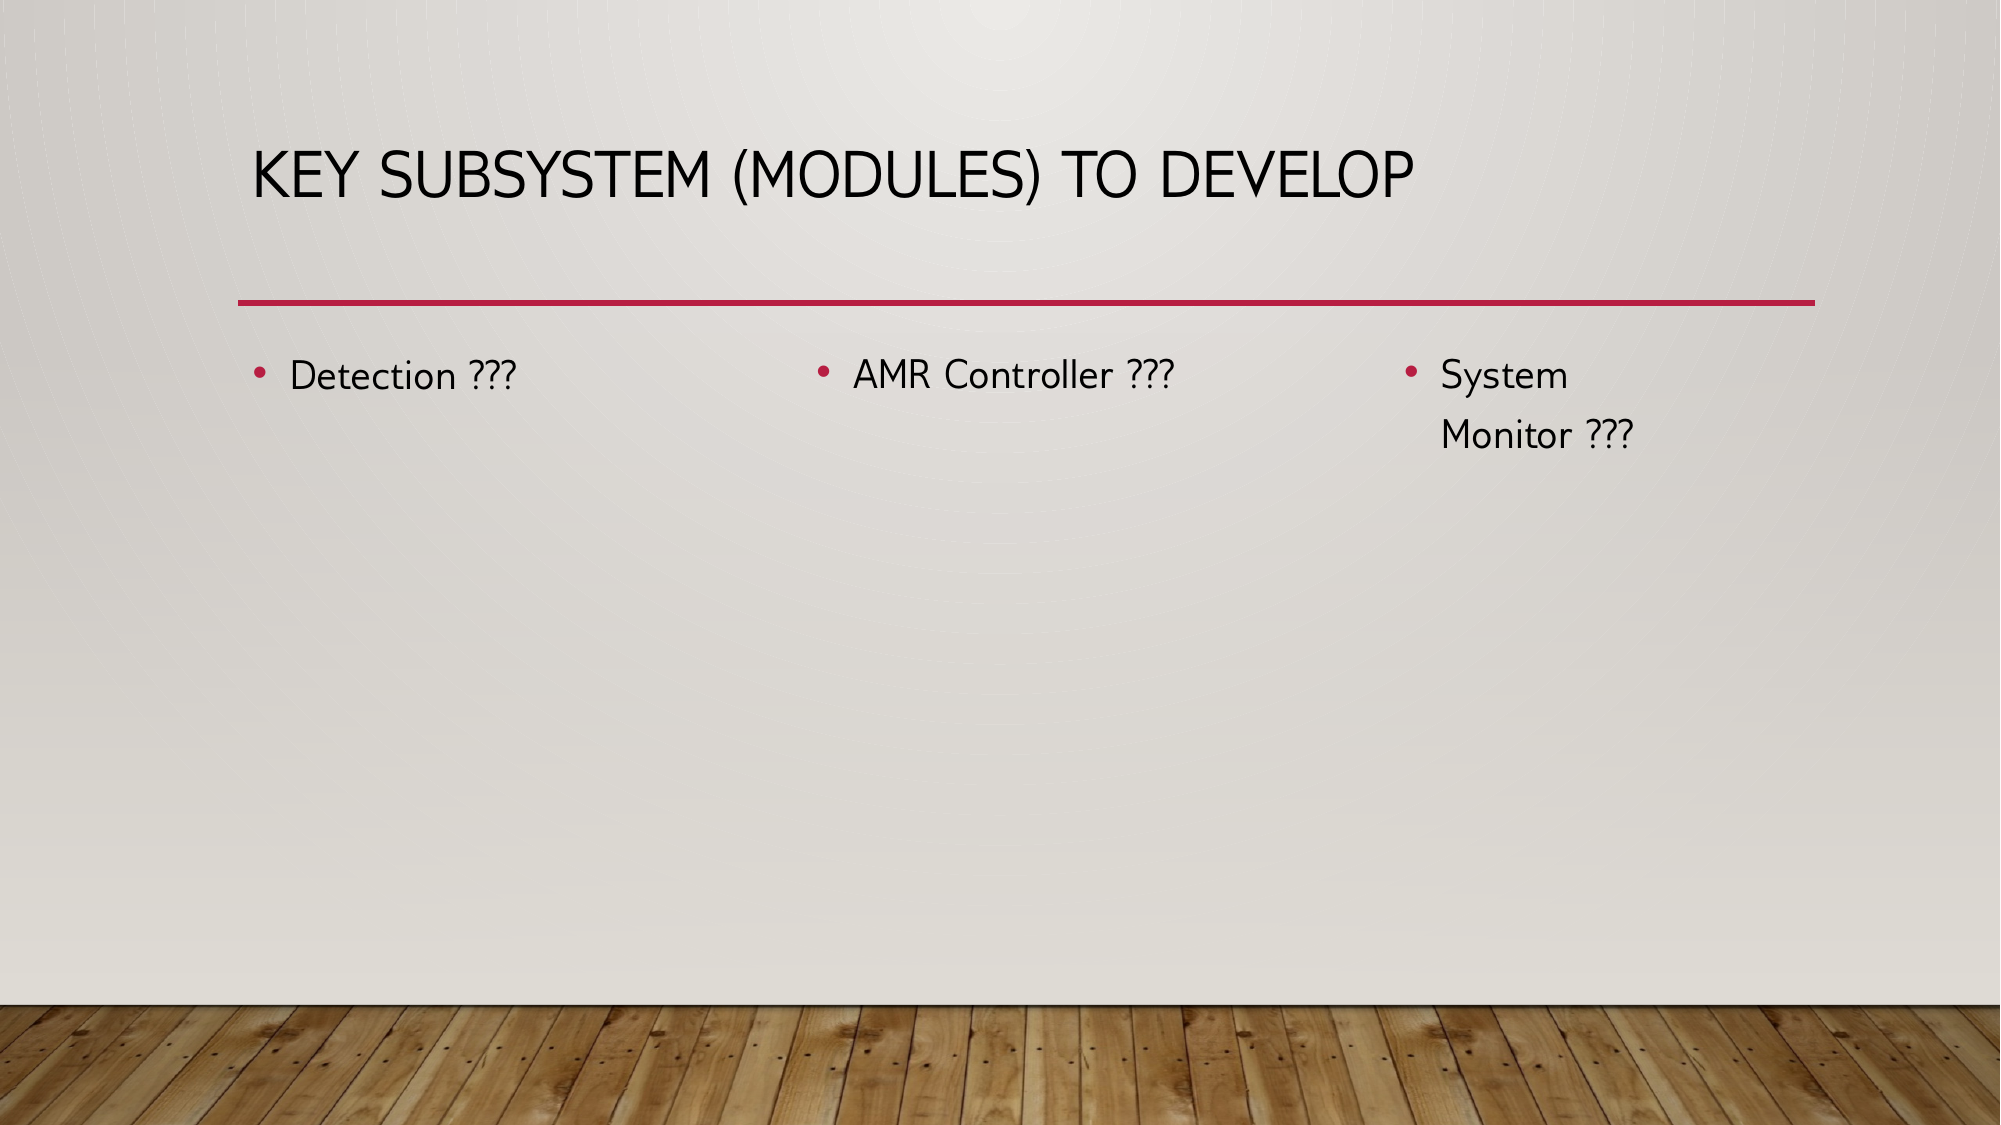

# Key subsystem (Modules) to develop
AMR Controller ???
System Monitor ???
Detection ???